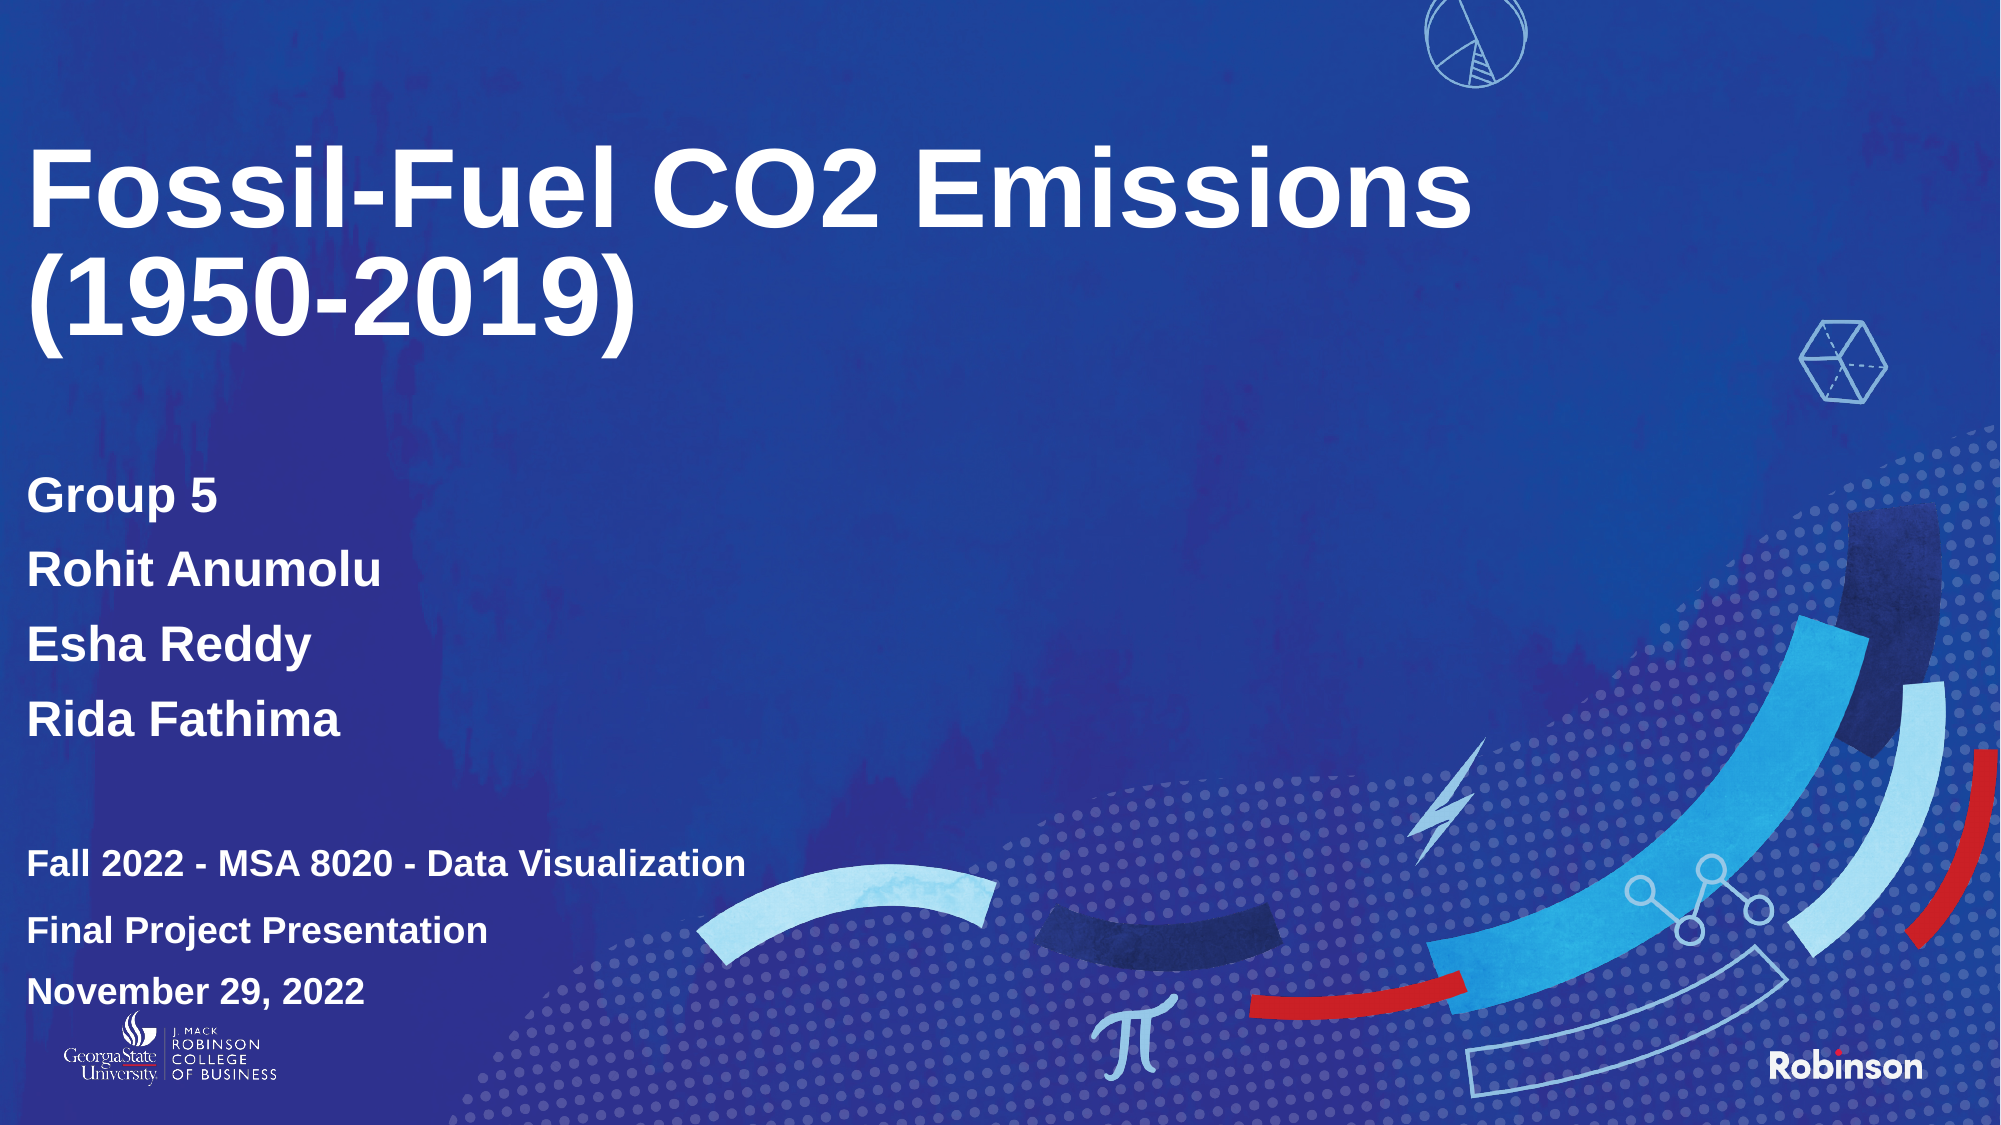

# Fossil-Fuel CO2 Emissions (1950-2019)
Group 5
Rohit Anumolu
Esha Reddy
Rida Fathima

Fall 2022 - MSA 8020 - Data Visualization
Final Project Presentation
November 29, 2022